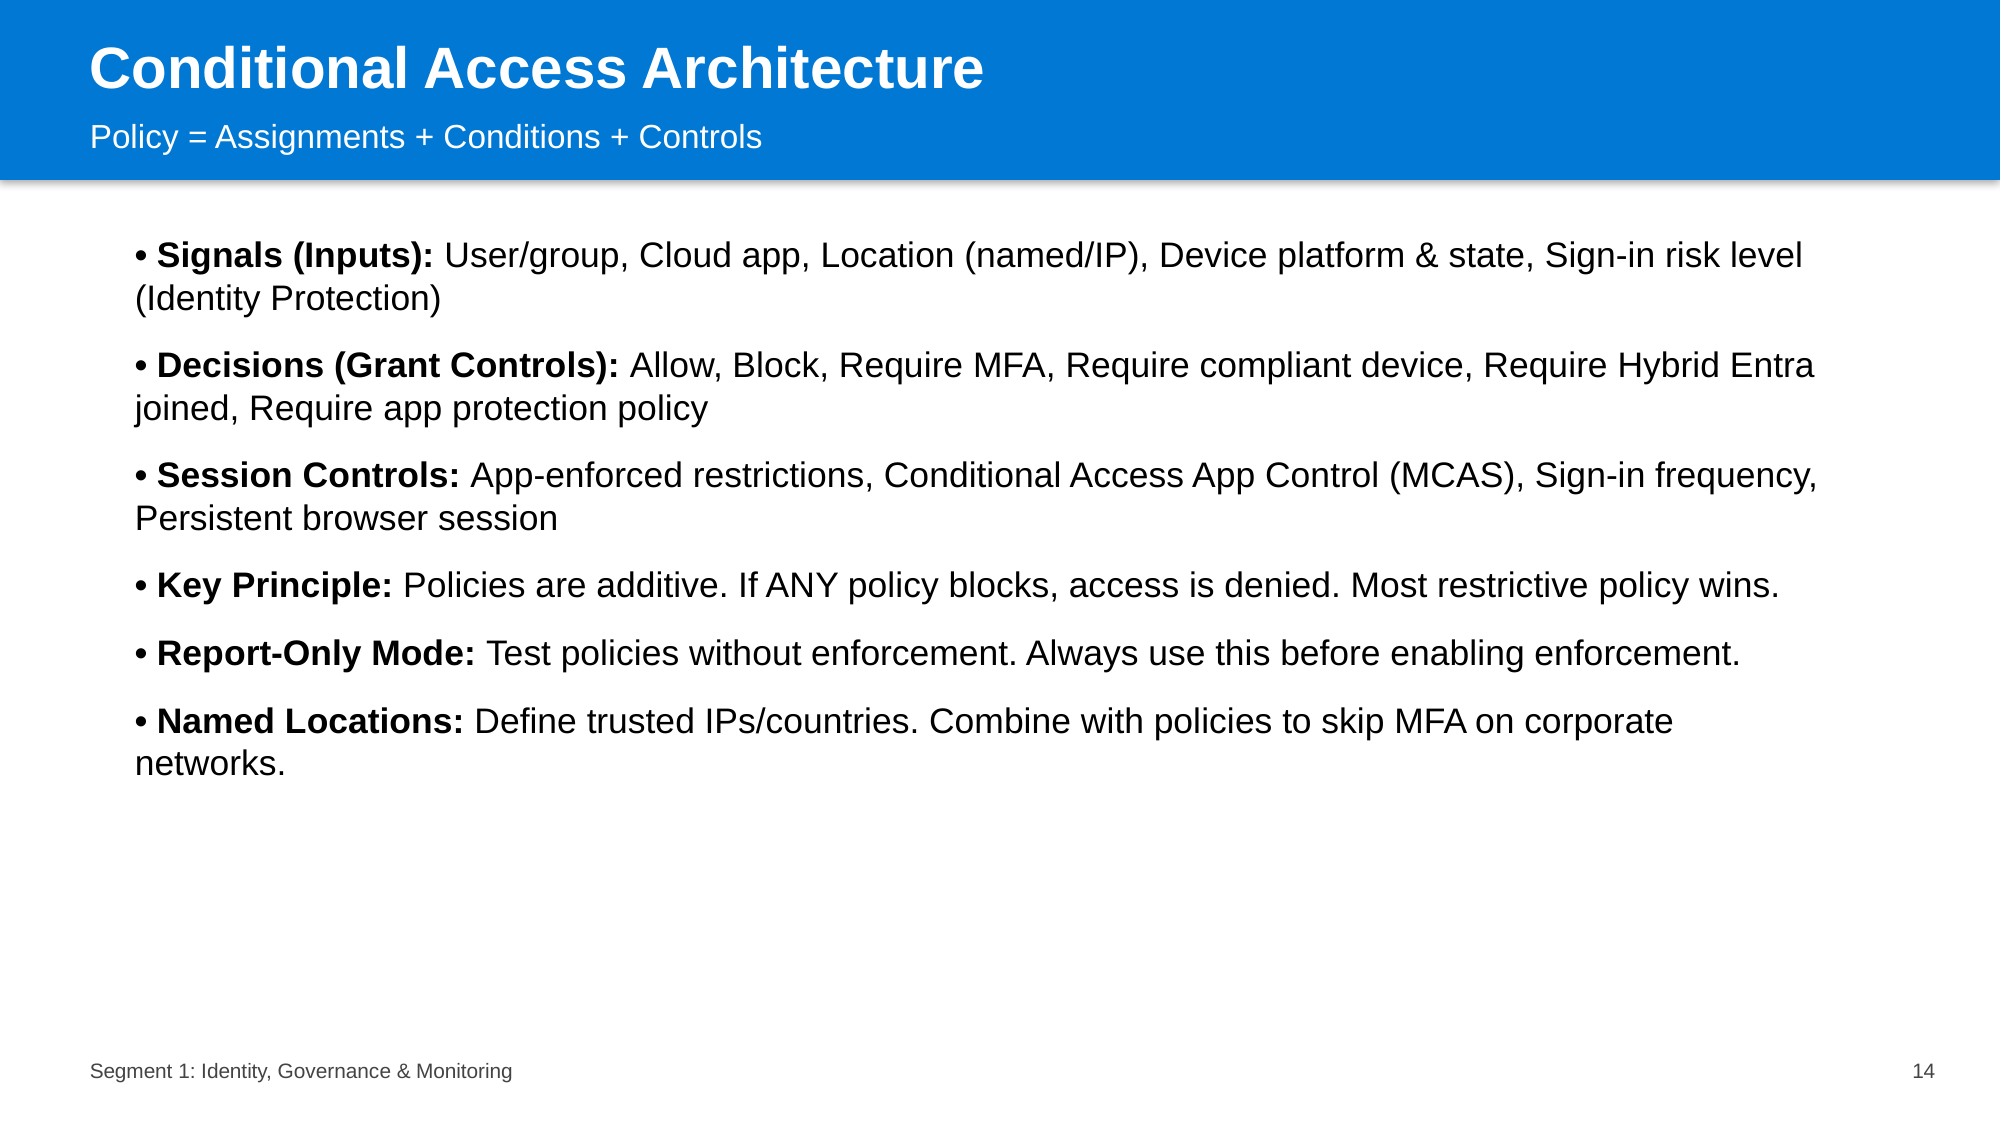

Conditional Access Architecture
Policy = Assignments + Conditions + Controls
• Signals (Inputs): User/group, Cloud app, Location (named/IP), Device platform & state, Sign-in risk level (Identity Protection)
• Decisions (Grant Controls): Allow, Block, Require MFA, Require compliant device, Require Hybrid Entra joined, Require app protection policy
• Session Controls: App-enforced restrictions, Conditional Access App Control (MCAS), Sign-in frequency, Persistent browser session
• Key Principle: Policies are additive. If ANY policy blocks, access is denied. Most restrictive policy wins.
• Report-Only Mode: Test policies without enforcement. Always use this before enabling enforcement.
• Named Locations: Define trusted IPs/countries. Combine with policies to skip MFA on corporate networks.
Segment 1: Identity, Governance & Monitoring
14